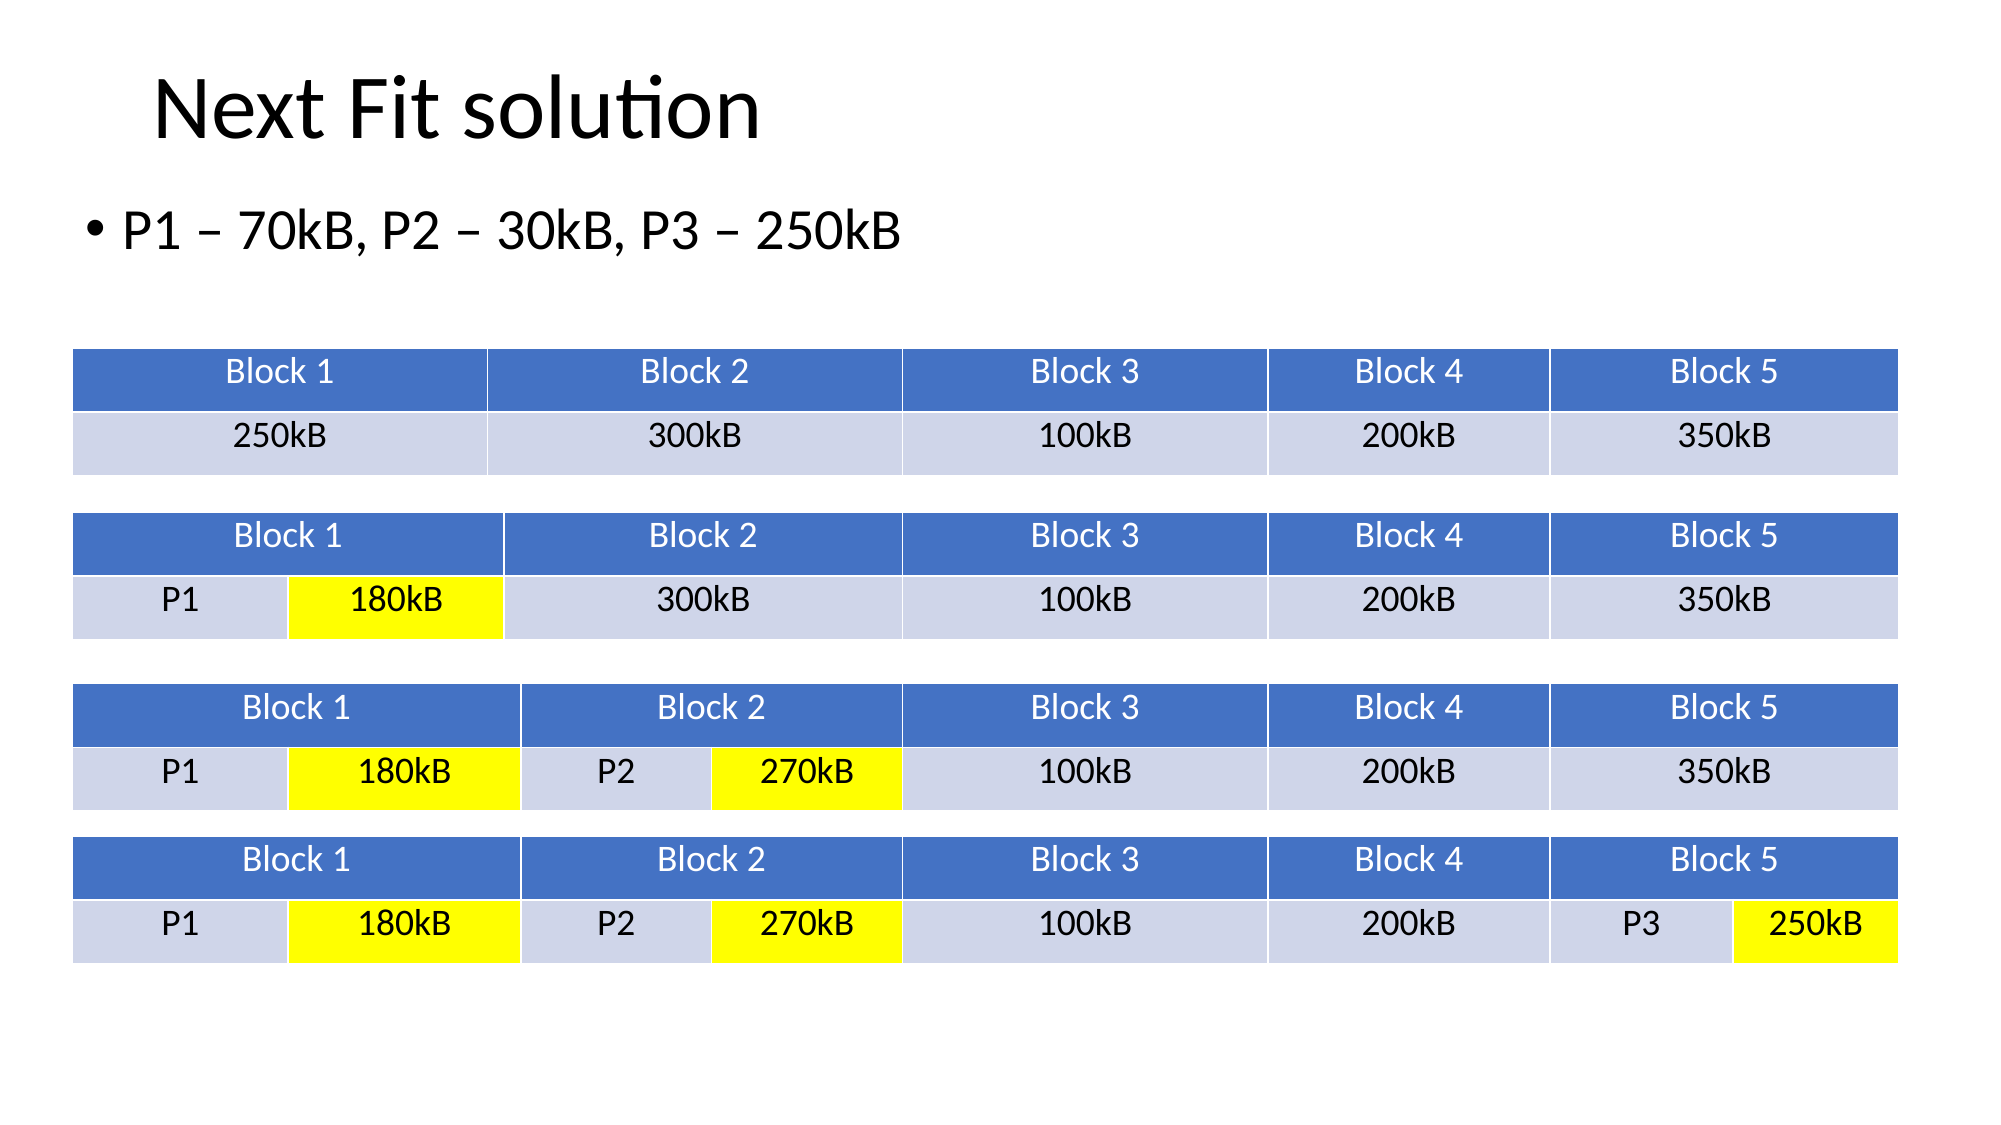

# Next Fit solution
P1 – 70kB, P2 – 30kB, P3 – 250kB
| Block 1 | Block 2 | Block 3 | Block 4 | Block 5 |
| --- | --- | --- | --- | --- |
| 250kB | 300kB | 100kB | 200kB | 350kB |
| Block 1 |  | Block 2 | Block 3 | Block 4 | Block 5 |
| --- | --- | --- | --- | --- | --- |
| P1 | 180kB | 300kB | 100kB | 200kB | 350kB |
| Block 1 |  | Block 2 |  | Block 3 | Block 4 | Block 5 |
| --- | --- | --- | --- | --- | --- | --- |
| P1 | 180kB | P2 | 270kB | 100kB | 200kB | 350kB |
| Block 1 |  | Block 2 |  | Block 3 | Block 4 | Block 5 |  |
| --- | --- | --- | --- | --- | --- | --- | --- |
| P1 | 180kB | P2 | 270kB | 100kB | 200kB | P3 | 250kB |